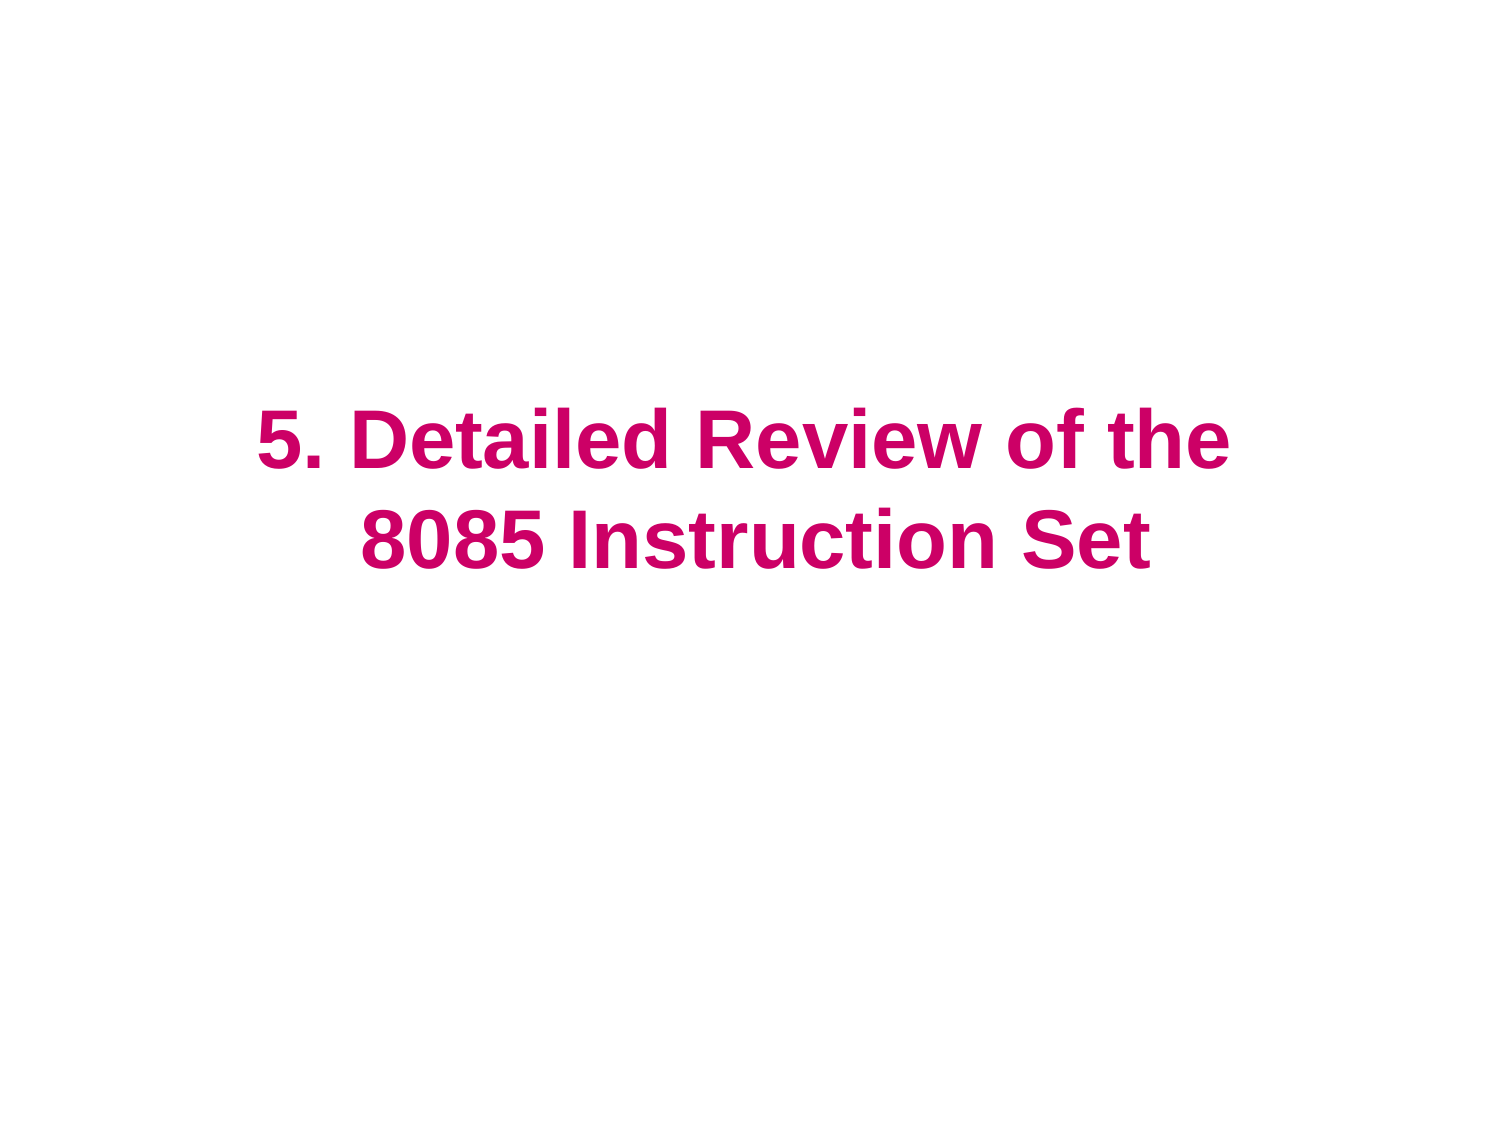

5. Detailed Review of the
8085 Instruction Set